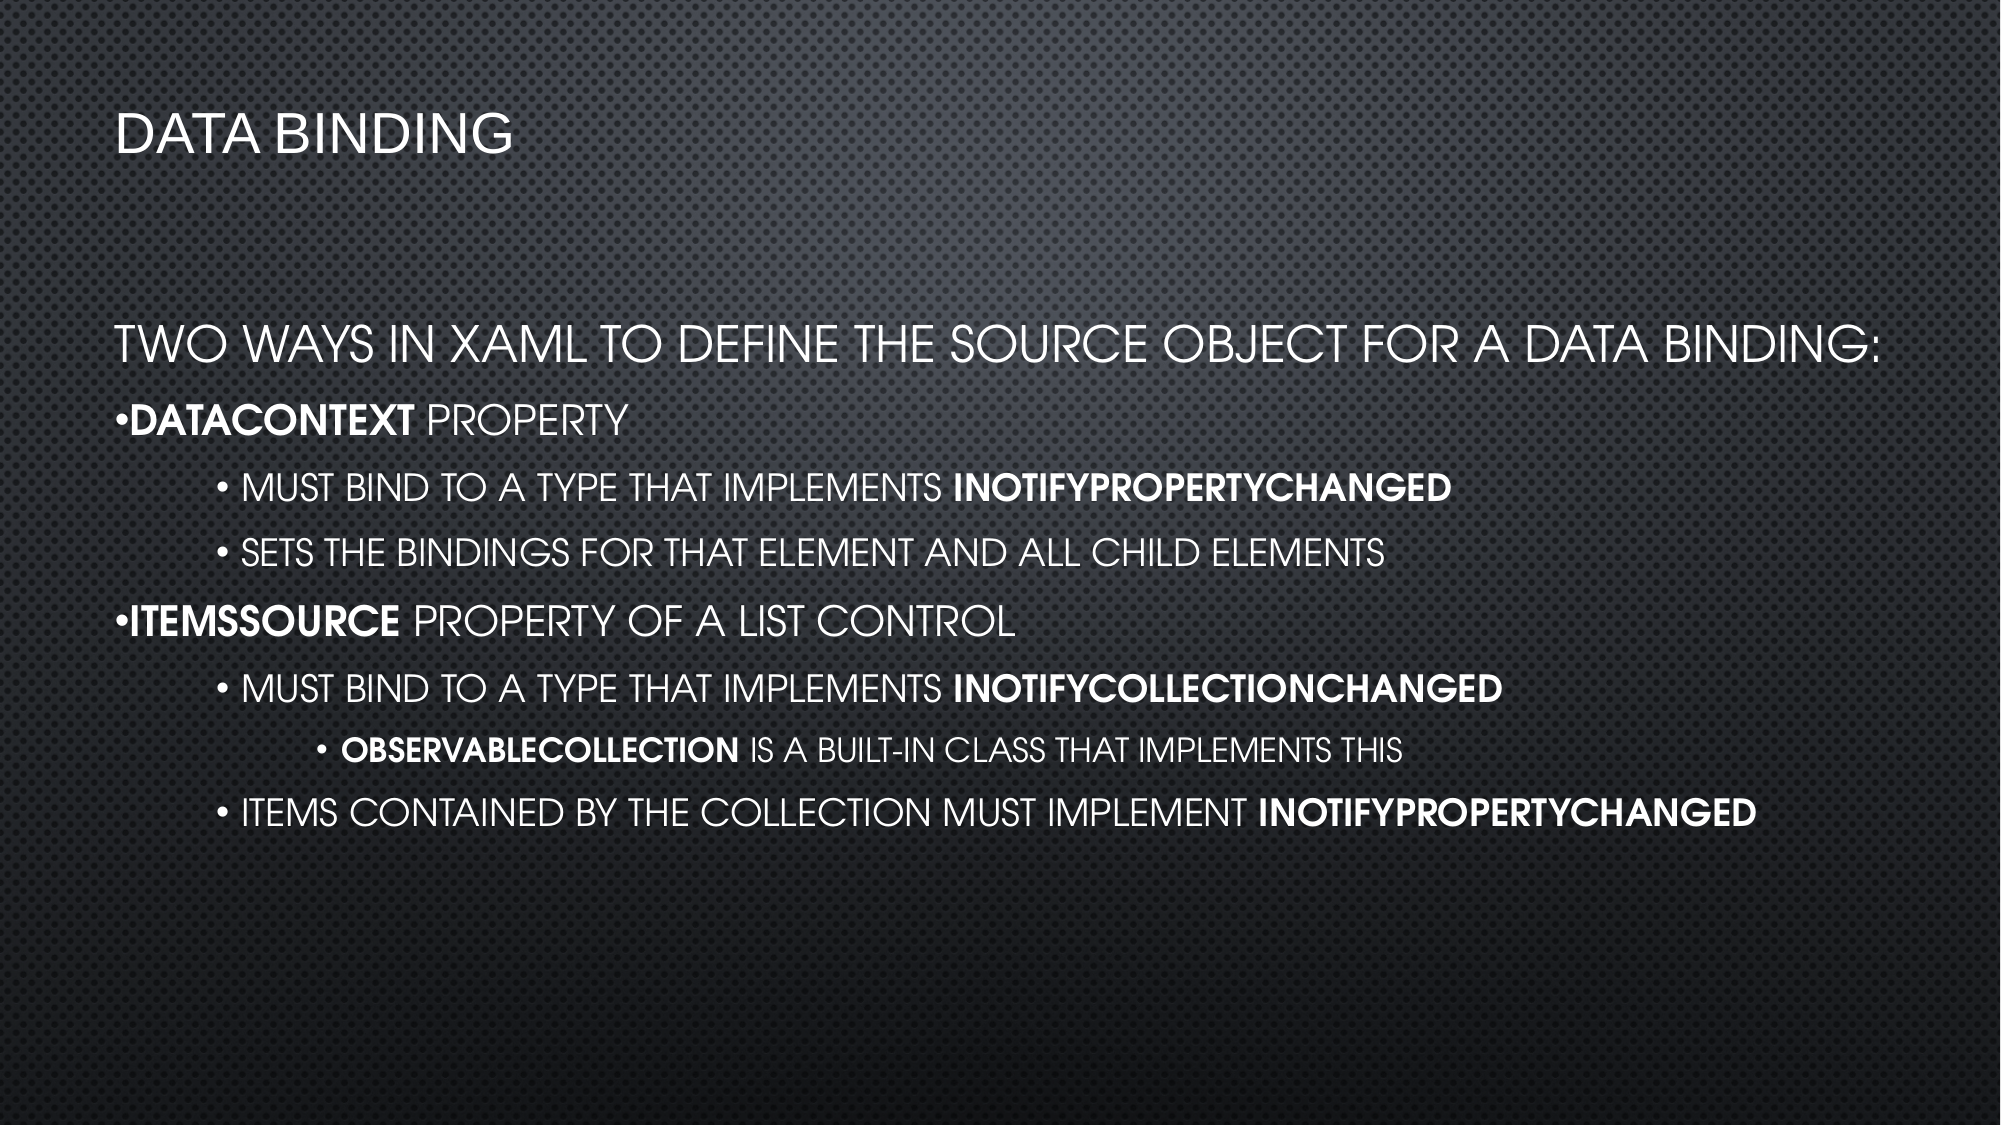

# Data Binding
Two ways in XAML to define the source object for a data binding:
DataContext property
Must bind to a type that implements INotifyPropertyChanged
Sets the bindings for that element and all child elements
ItemsSource property of a List control
Must bind to a type that implements INotifyCollectionChanged
ObservableCollection is a built-in class that implements this
Items contained by the collection must implement INotifyPropertyChanged